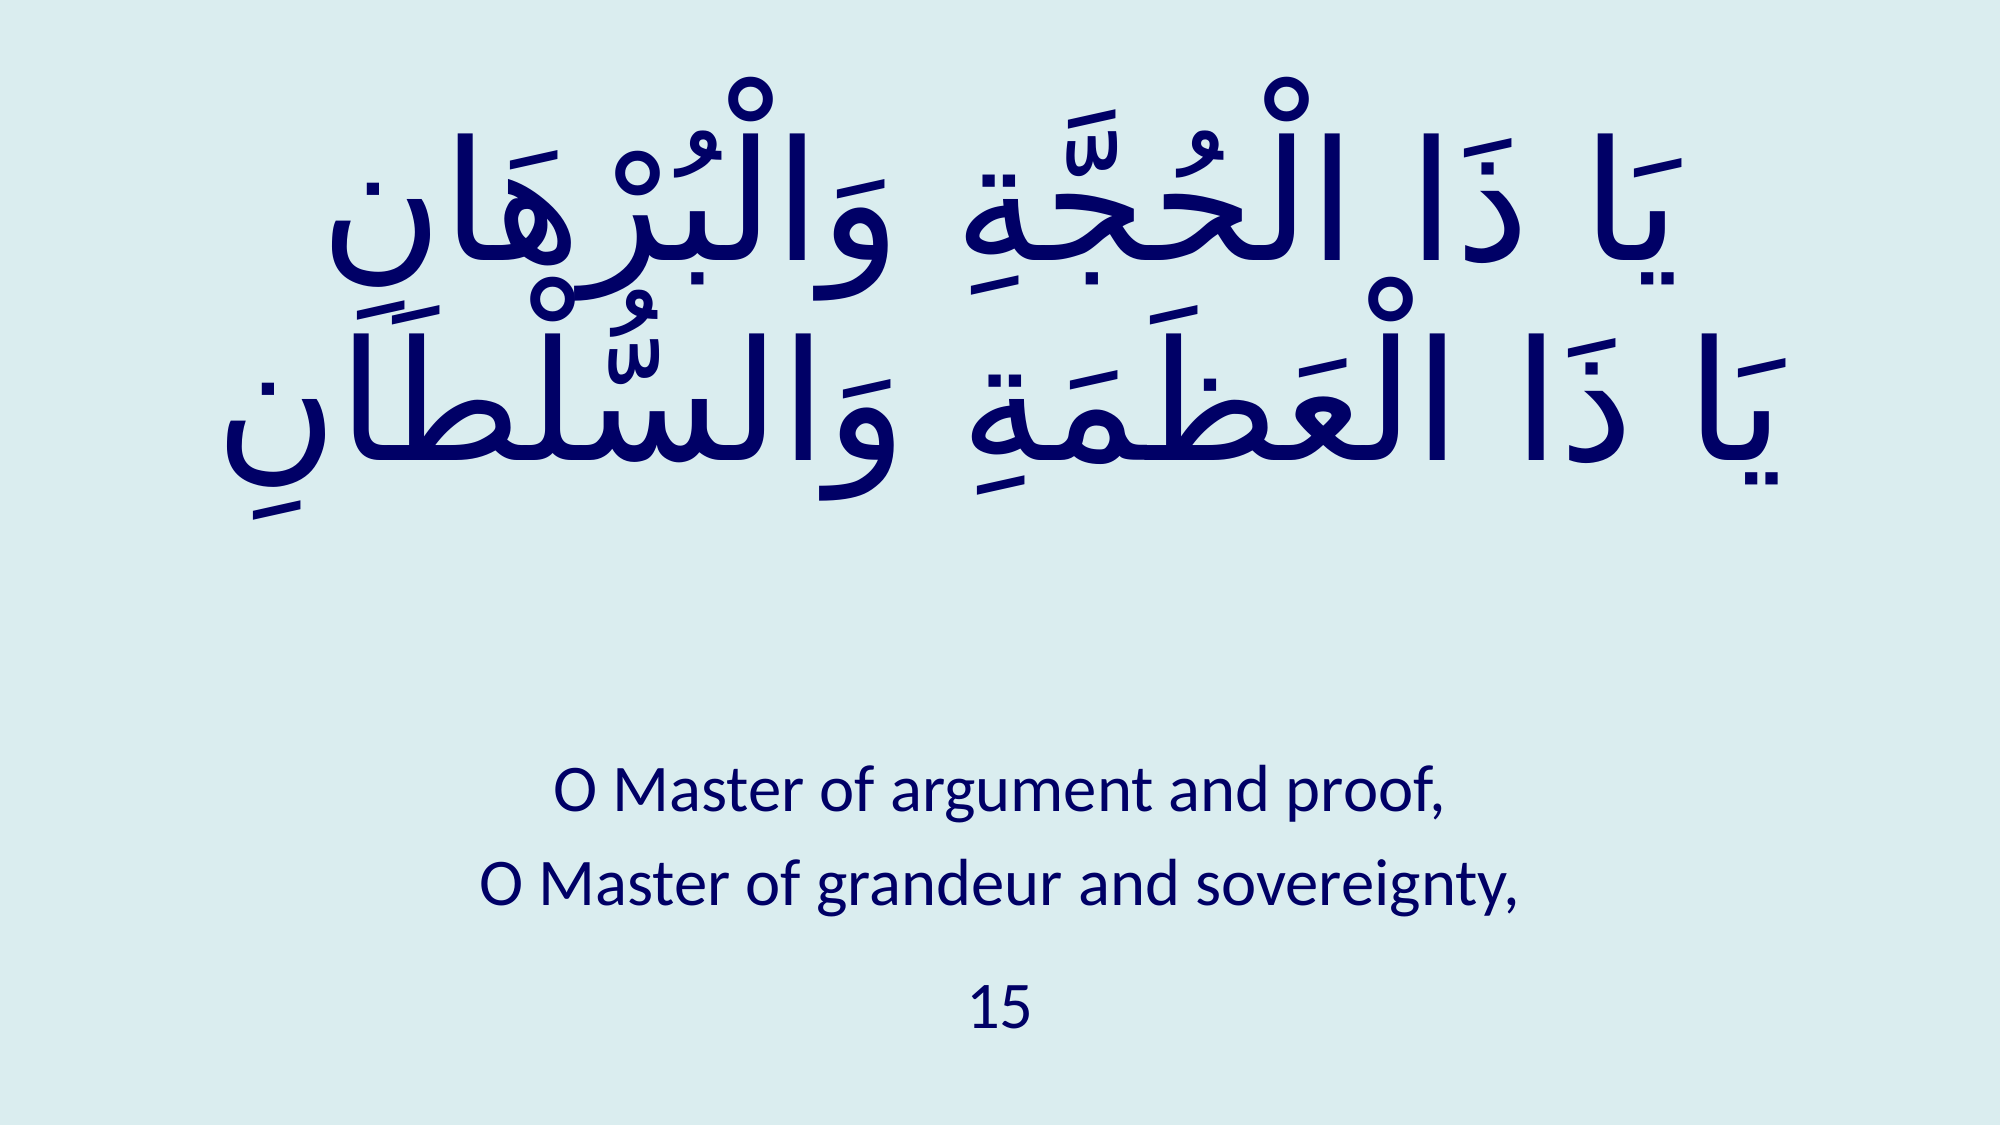

# يَا ذَا الْحُجَّةِ وَالْبُرْهَانِ يَا ذَا الْعَظَمَةِ وَالسُّلْطَانِ
O Master of argument and proof,
O Master of grandeur and sovereignty,
15